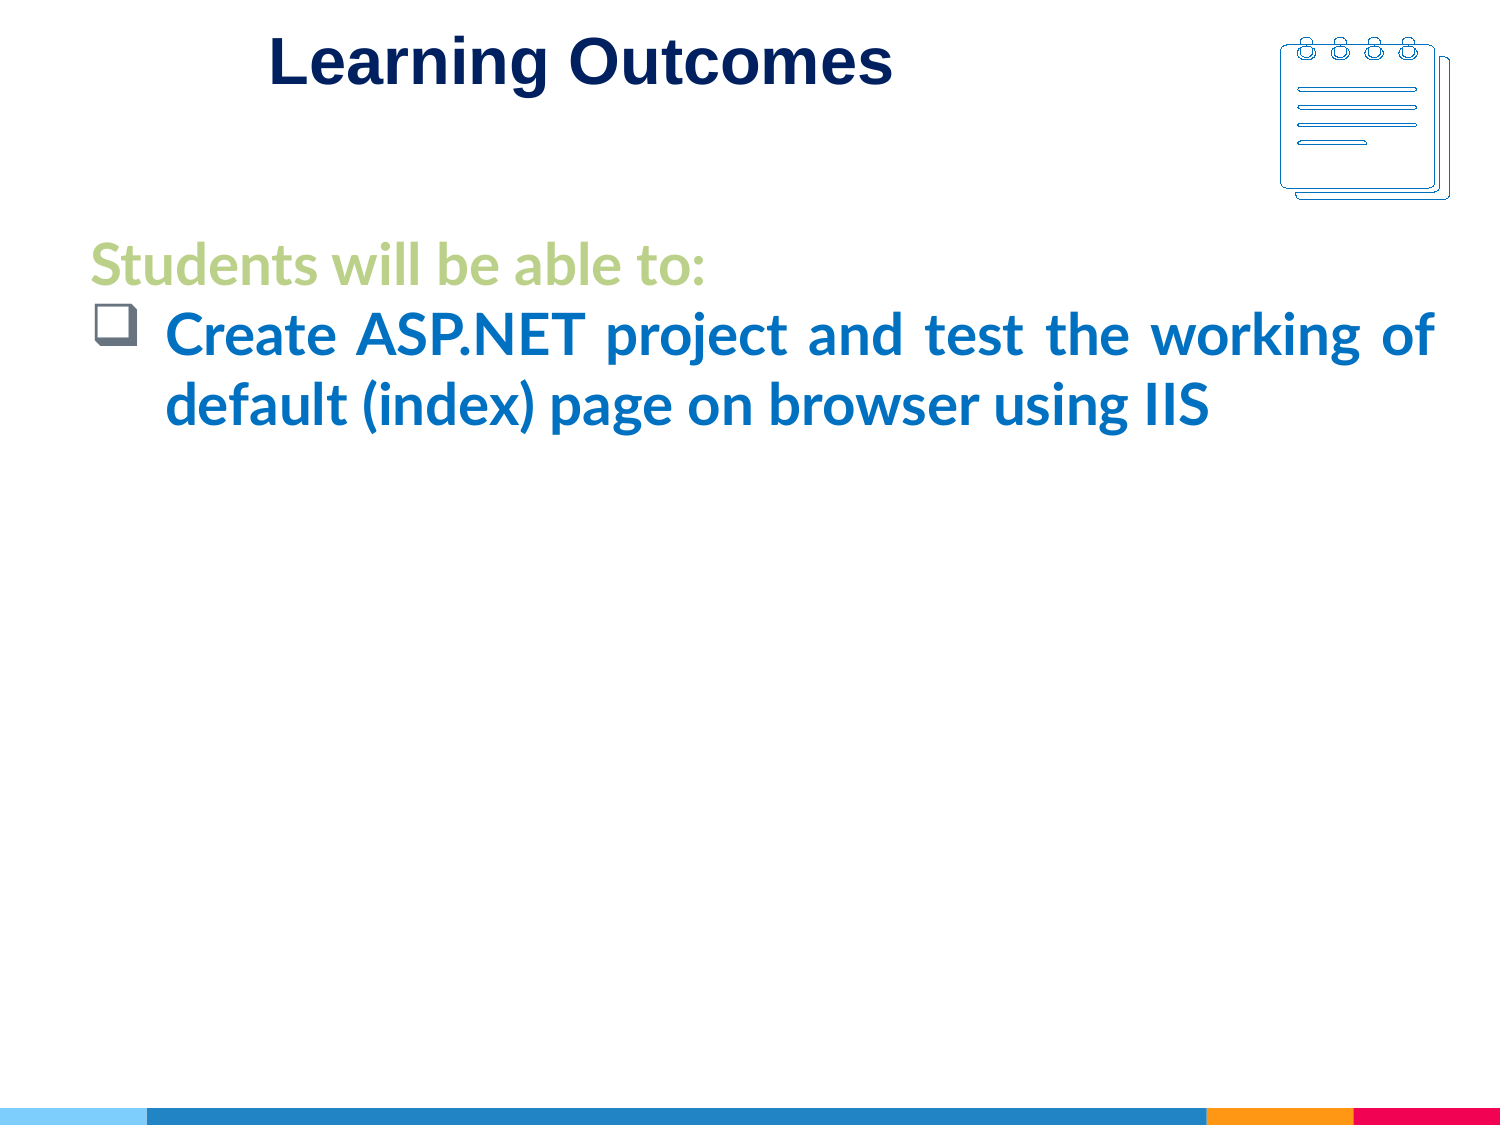

# Learning Outcomes

Students will be able to:
Create ASP.NET project and test the working of default (index) page on browser using IIS